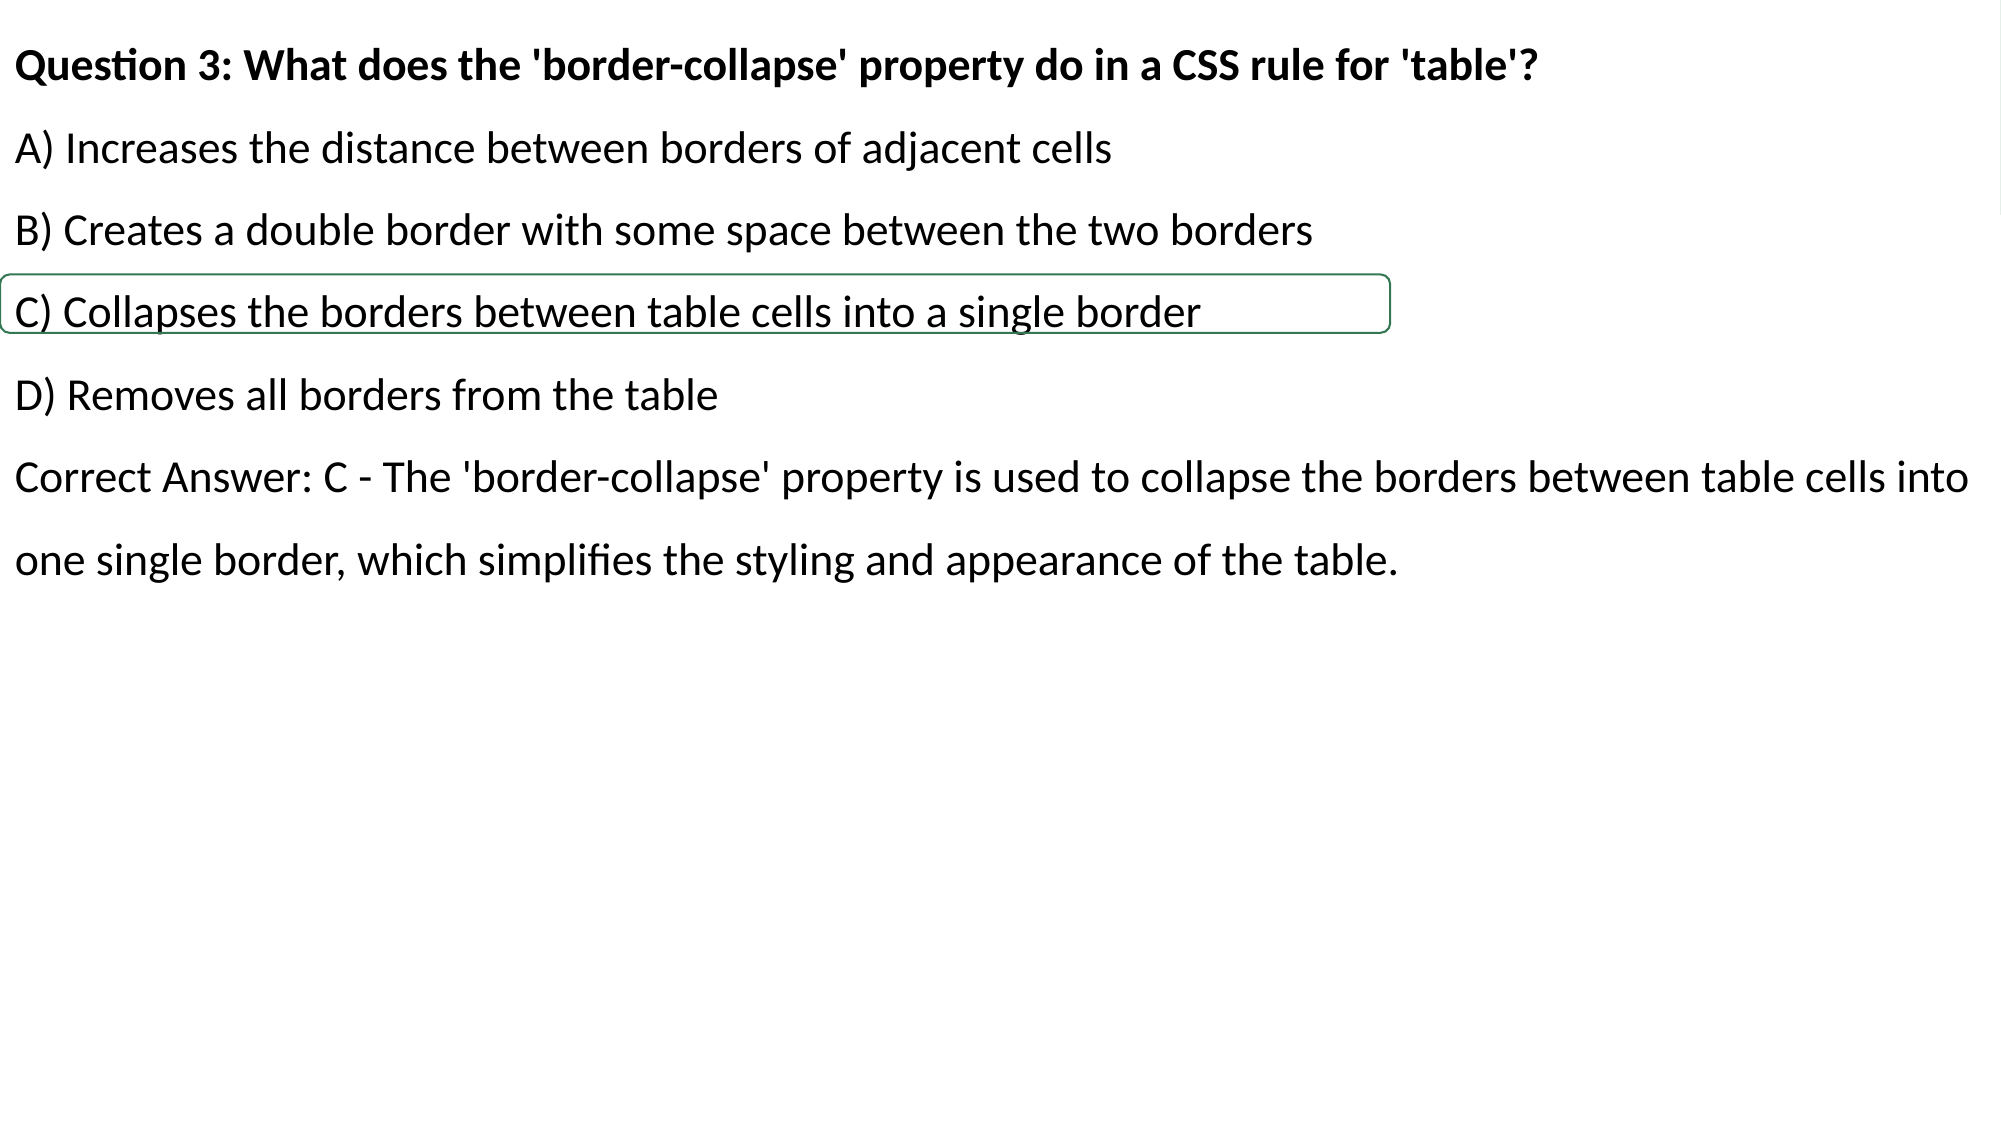

Question 3: What does the 'border-collapse' property do in a CSS rule for 'table'?
A) Increases the distance between borders of adjacent cells
B) Creates a double border with some space between the two borders
C) Collapses the borders between table cells into a single border
D) Removes all borders from the table
Correct Answer: C - The 'border-collapse' property is used to collapse the borders between table cells into one single border, which simplifies the styling and appearance of the table.